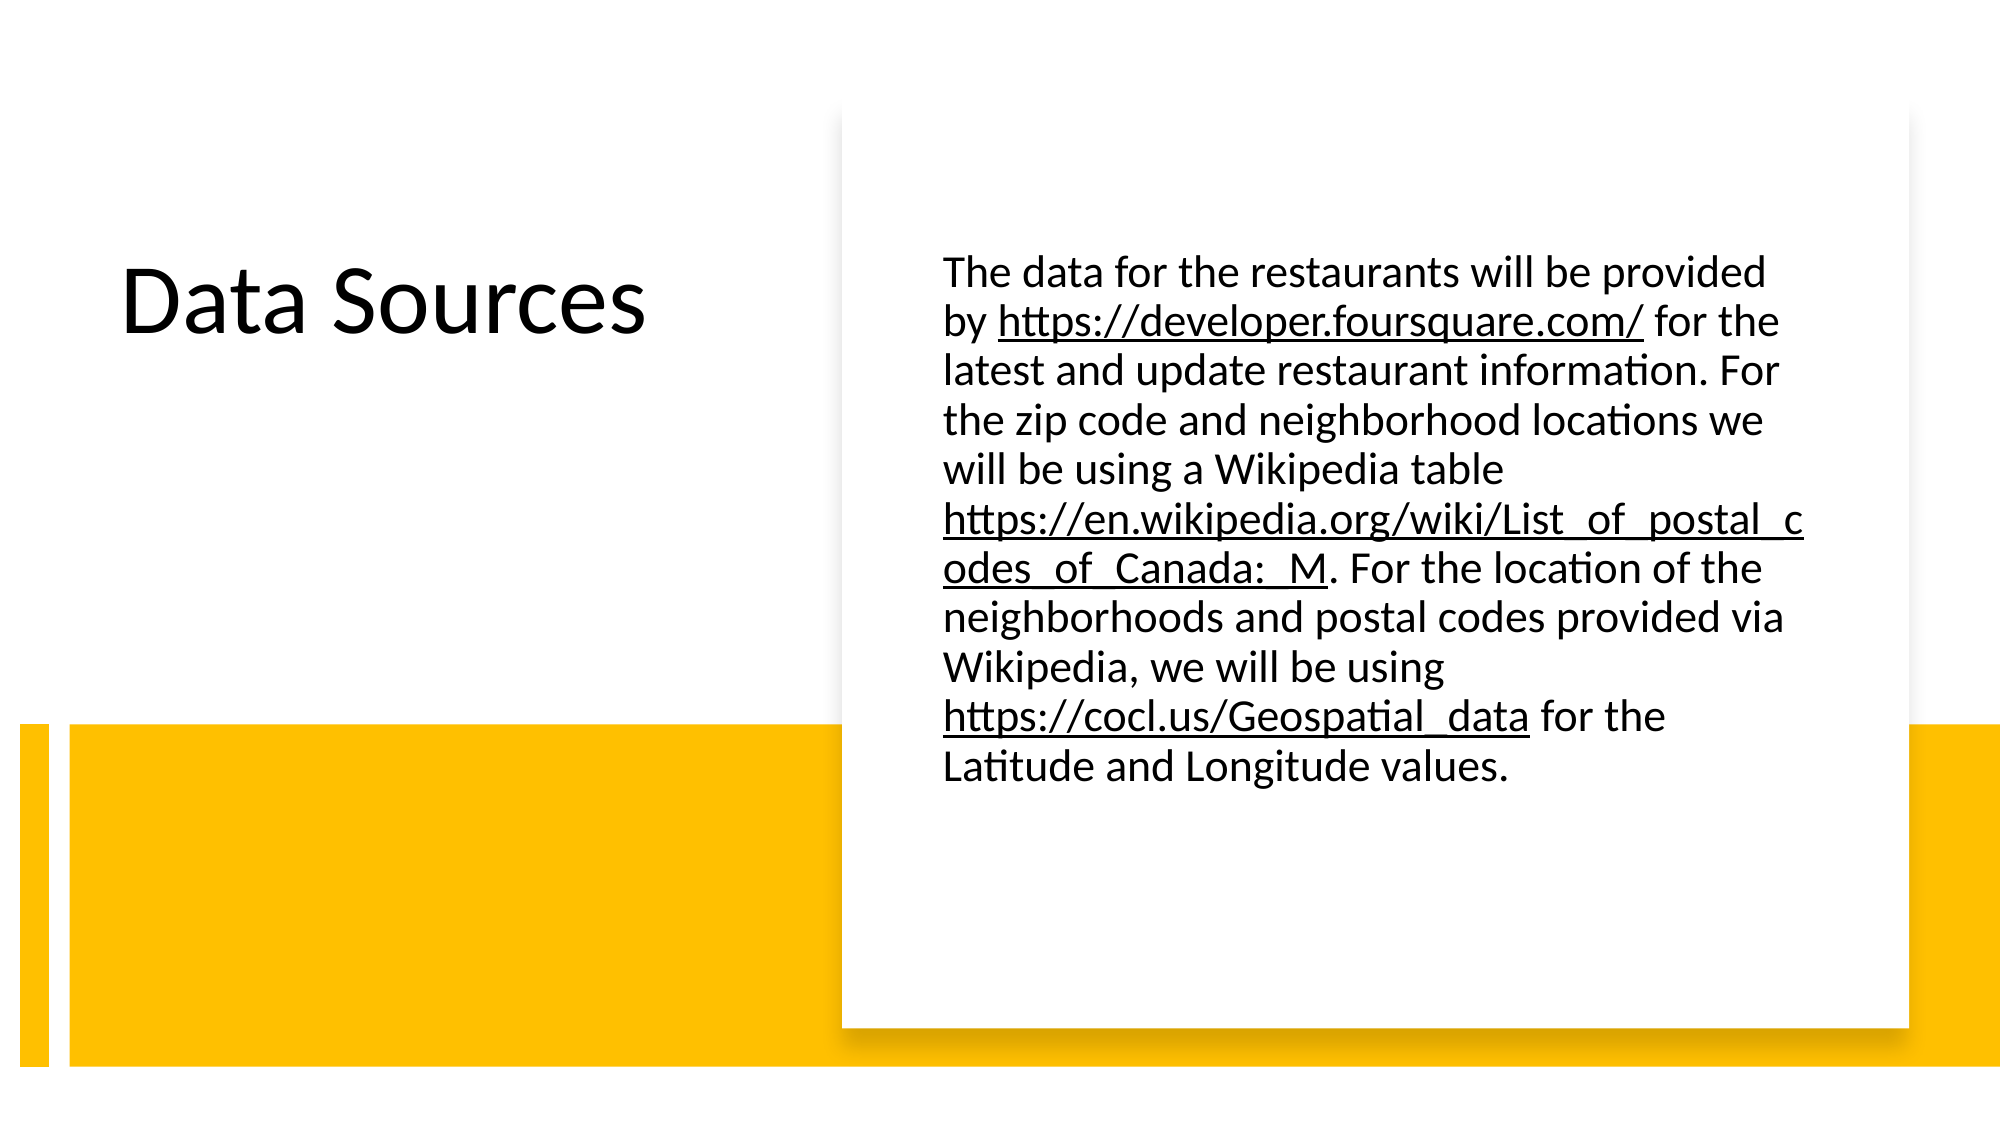

The data for the restaurants will be provided by https://developer.foursquare.com/ for the latest and update restaurant information. For the zip code and neighborhood locations we will be using a Wikipedia table https://en.wikipedia.org/wiki/List_of_postal_codes_of_Canada:_M. For the location of the neighborhoods and postal codes provided via Wikipedia, we will be using https://cocl.us/Geospatial_data for the Latitude and Longitude values.

# Data Sources